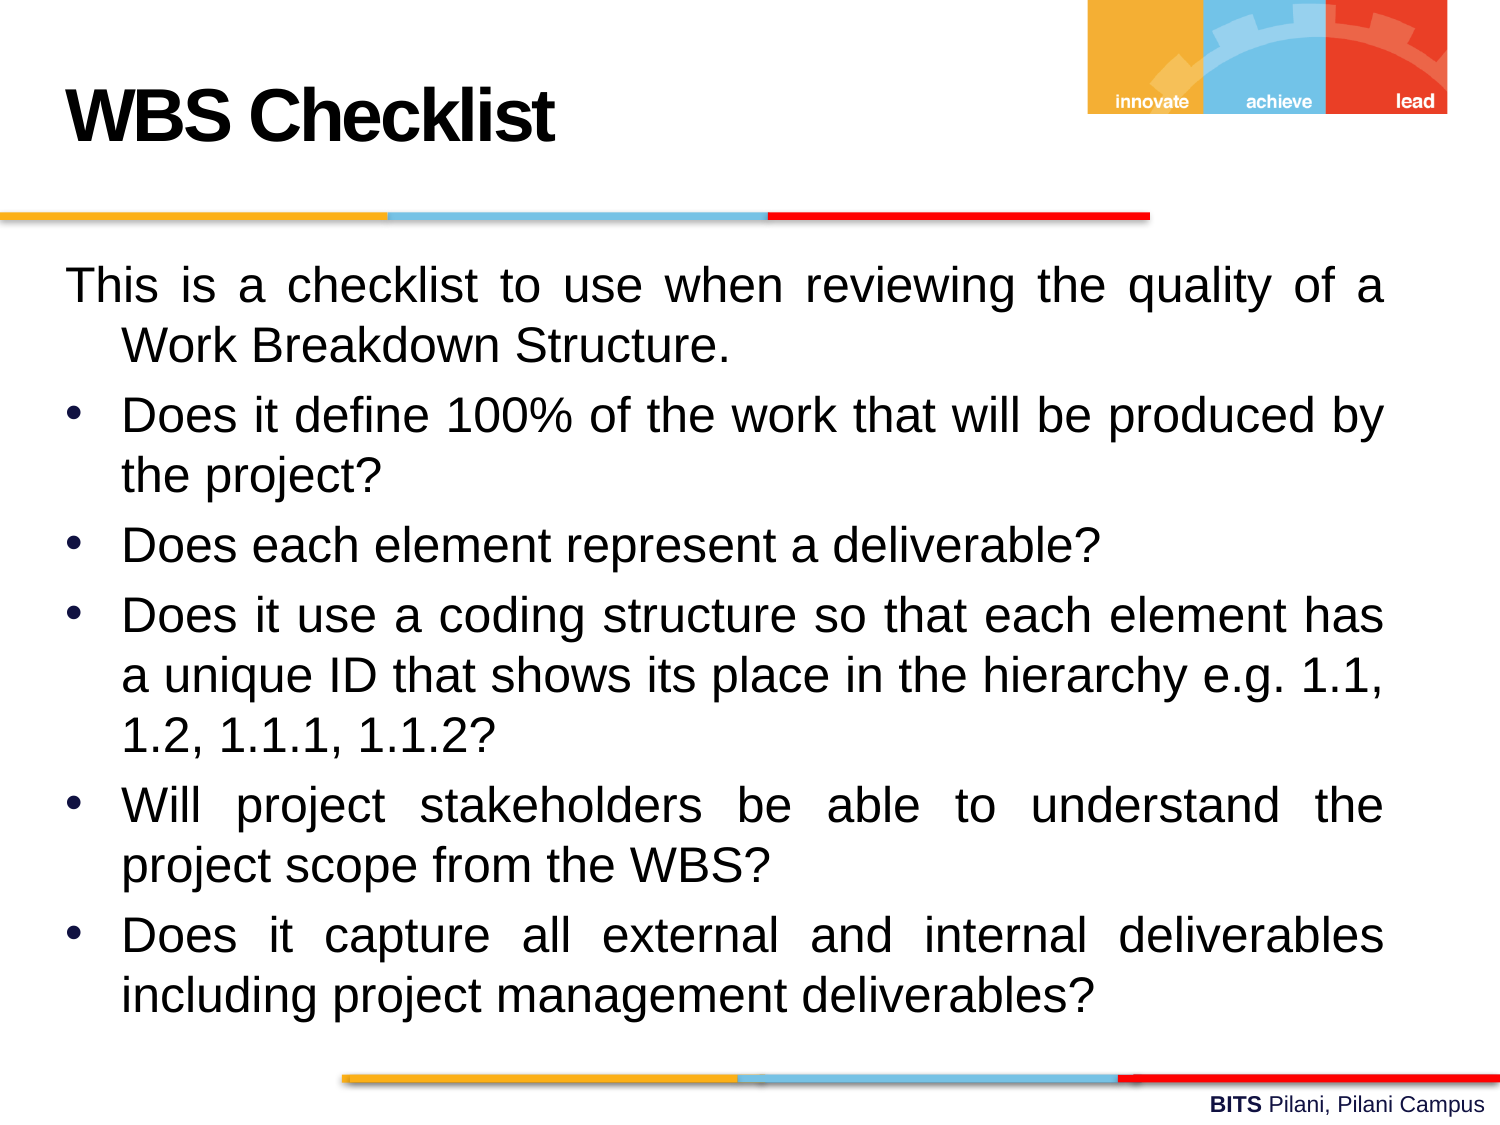

WBS Checklist
This is a checklist to use when reviewing the quality of a Work Breakdown Structure.
Does it define 100% of the work that will be produced by the project?
Does each element represent a deliverable?
Does it use a coding structure so that each element has a unique ID that shows its place in the hierarchy e.g. 1.1, 1.2, 1.1.1, 1.1.2?
Will project stakeholders be able to understand the project scope from the WBS?
Does it capture all external and internal deliverables including project management deliverables?